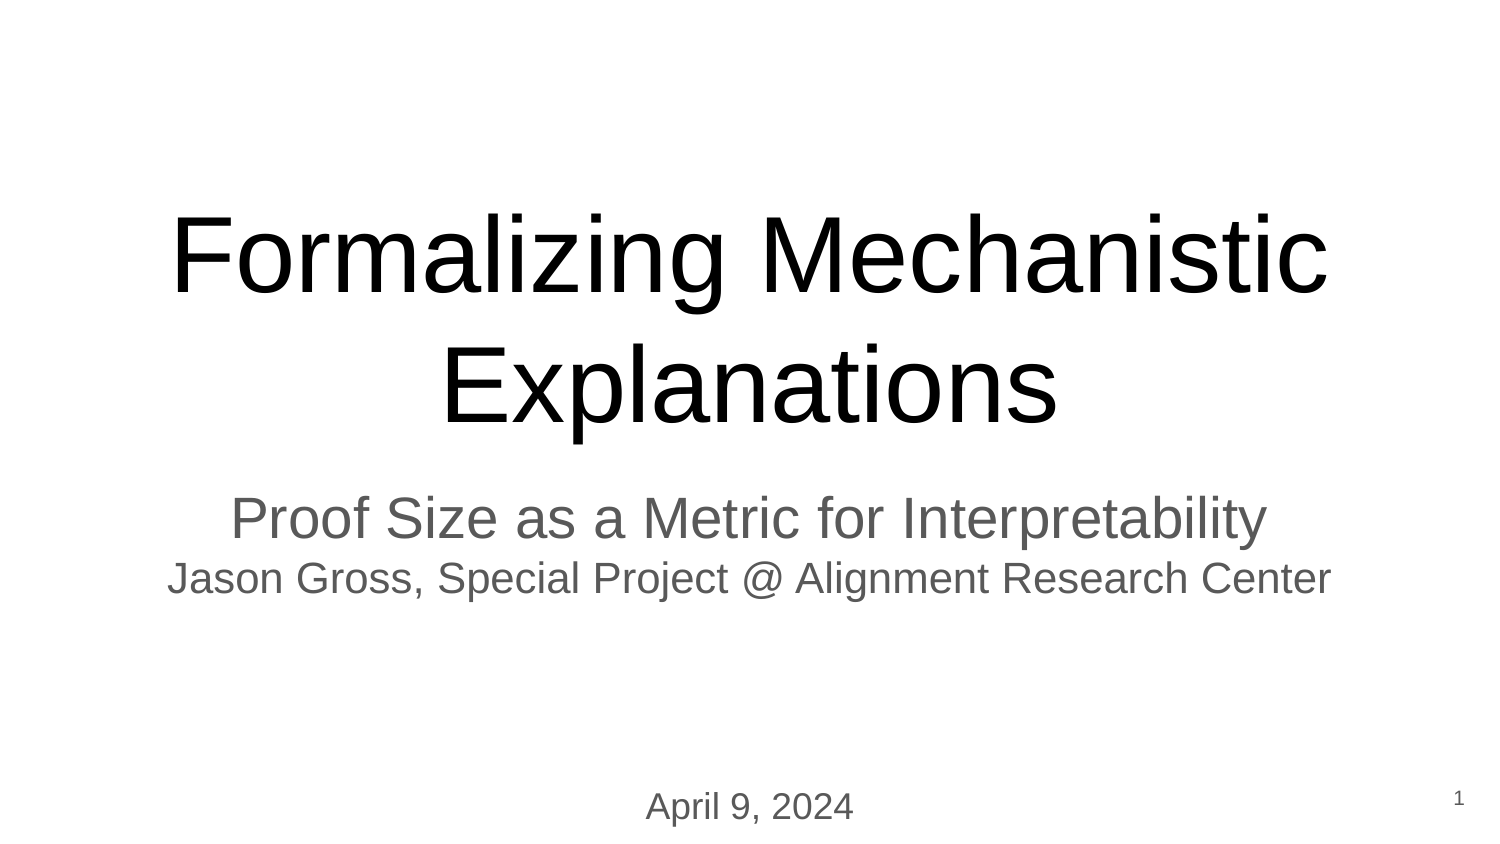

# Formalizing Mechanistic Explanations
Proof Size as a Metric for Interpretability
Jason Gross, Special Project @ Alignment Research Center
1
April 9, 2024